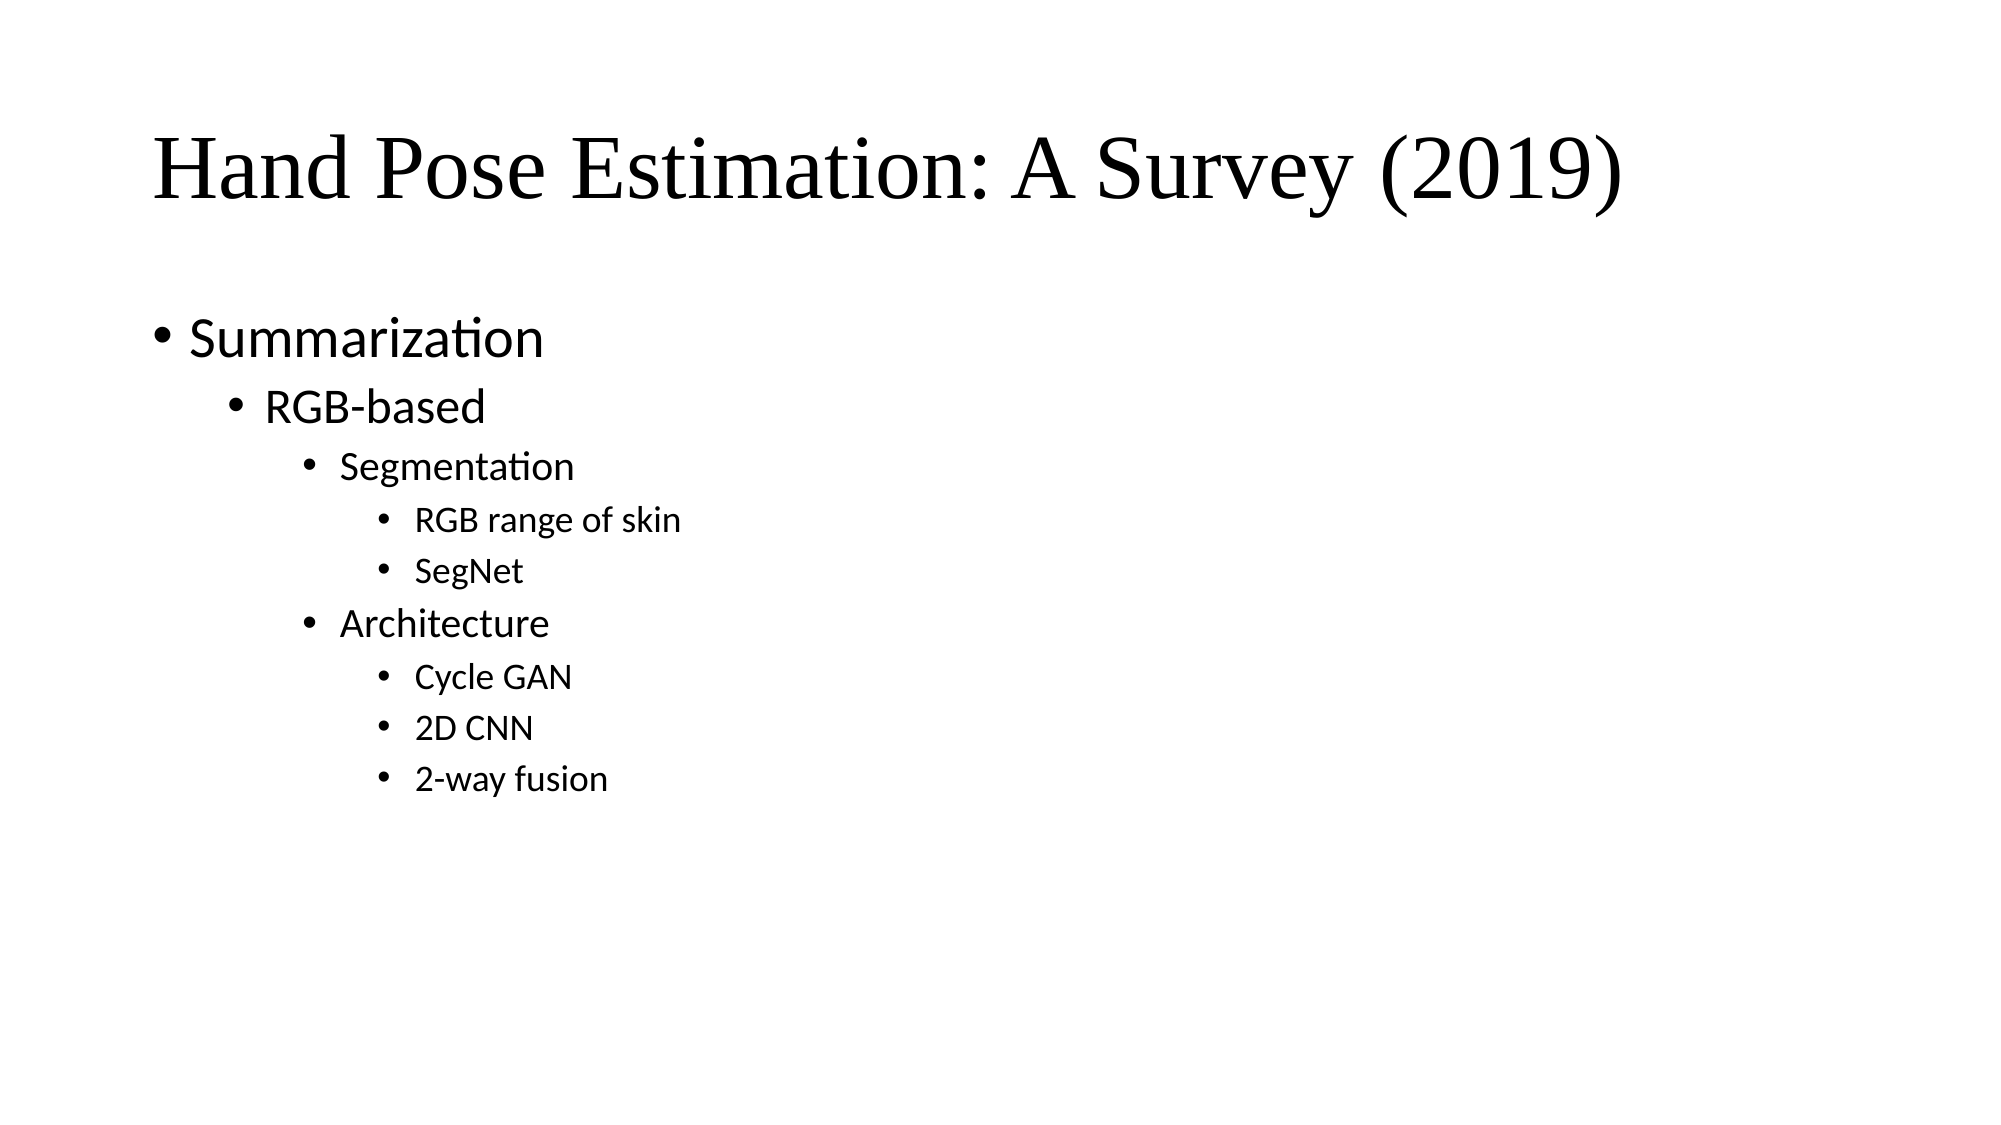

# Hand Pose Estimation: A Survey (2019)
Summarization
RGB-based
Segmentation
RGB range of skin
SegNet
Architecture
Cycle GAN
2D CNN
2-way fusion